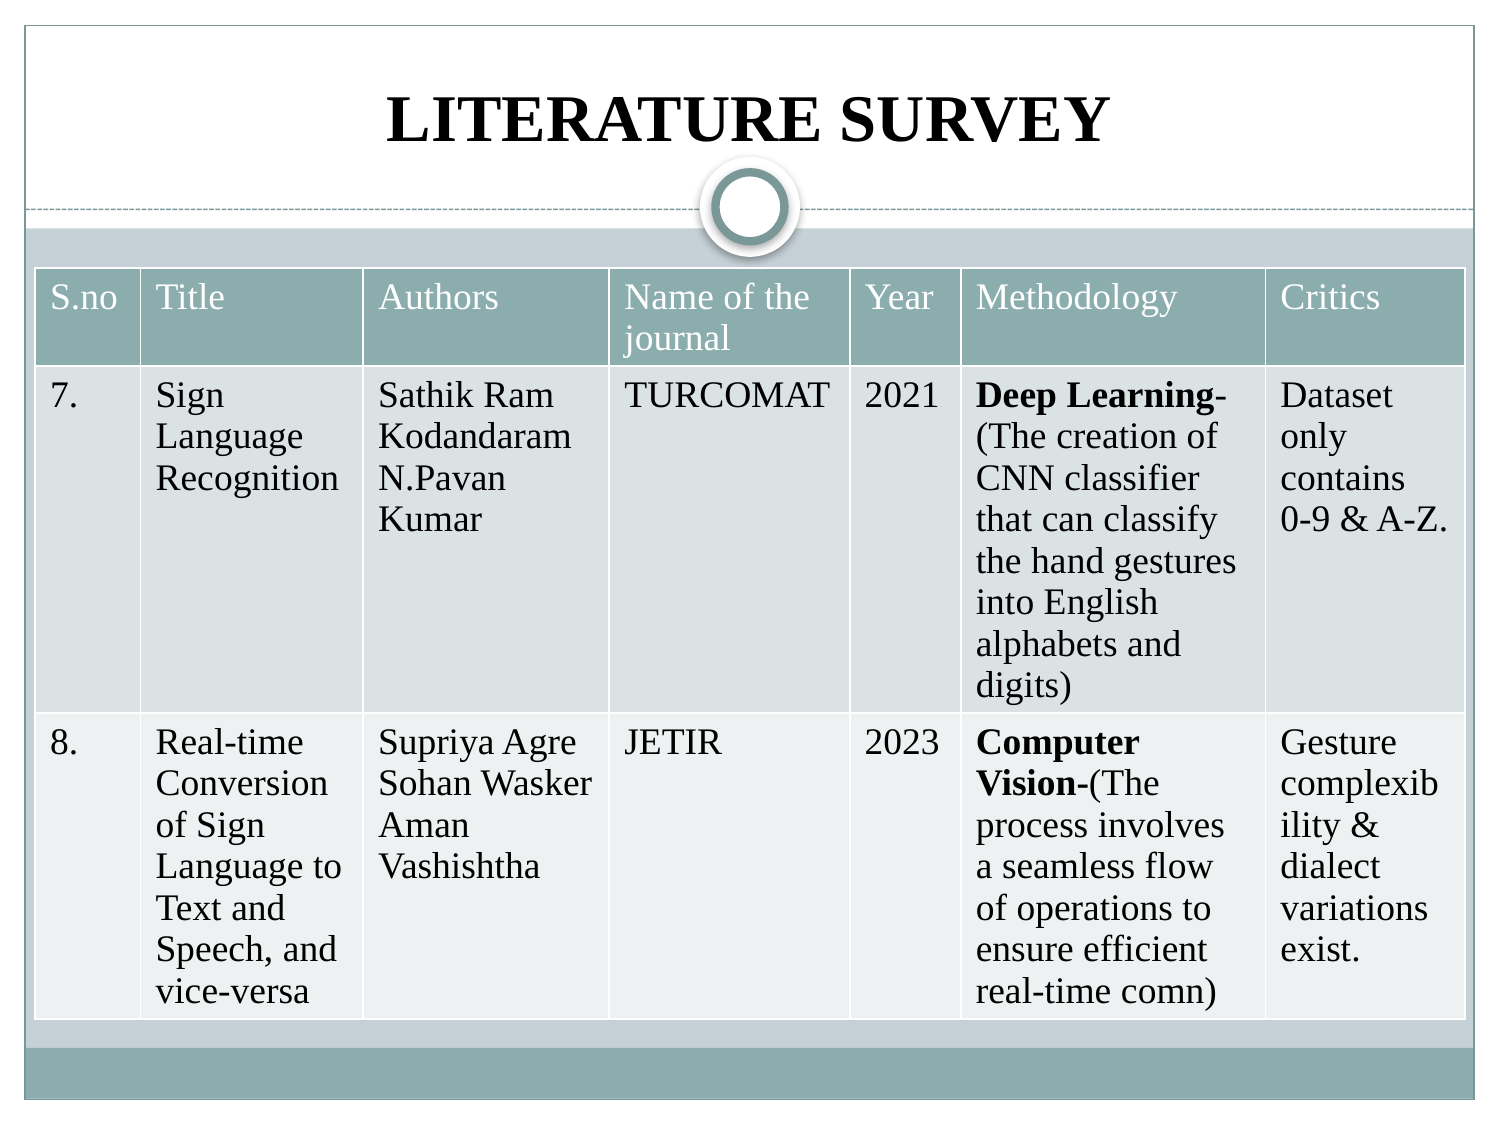

# LITERATURE SURVEY
| S.no | Title | Authors | Name of the journal | Year | Methodology | Critics |
| --- | --- | --- | --- | --- | --- | --- |
| 7. | Sign Language Recognition | Sathik Ram Kodandaram N.Pavan Kumar | TURCOMAT | 2021 | Deep Learning-(The creation of CNN classifier that can classify the hand gestures into English alphabets and digits) | Dataset only contains 0-9 & A-Z. |
| 8. | Real-time Conversion of Sign Language to Text and Speech, and vice-versa | Supriya Agre Sohan Wasker Aman Vashishtha | JETIR | 2023 | Computer Vision-(The process involves a seamless flow of operations to ensure efficient real-time comn) | Gesture complexibility & dialect variations exist. |